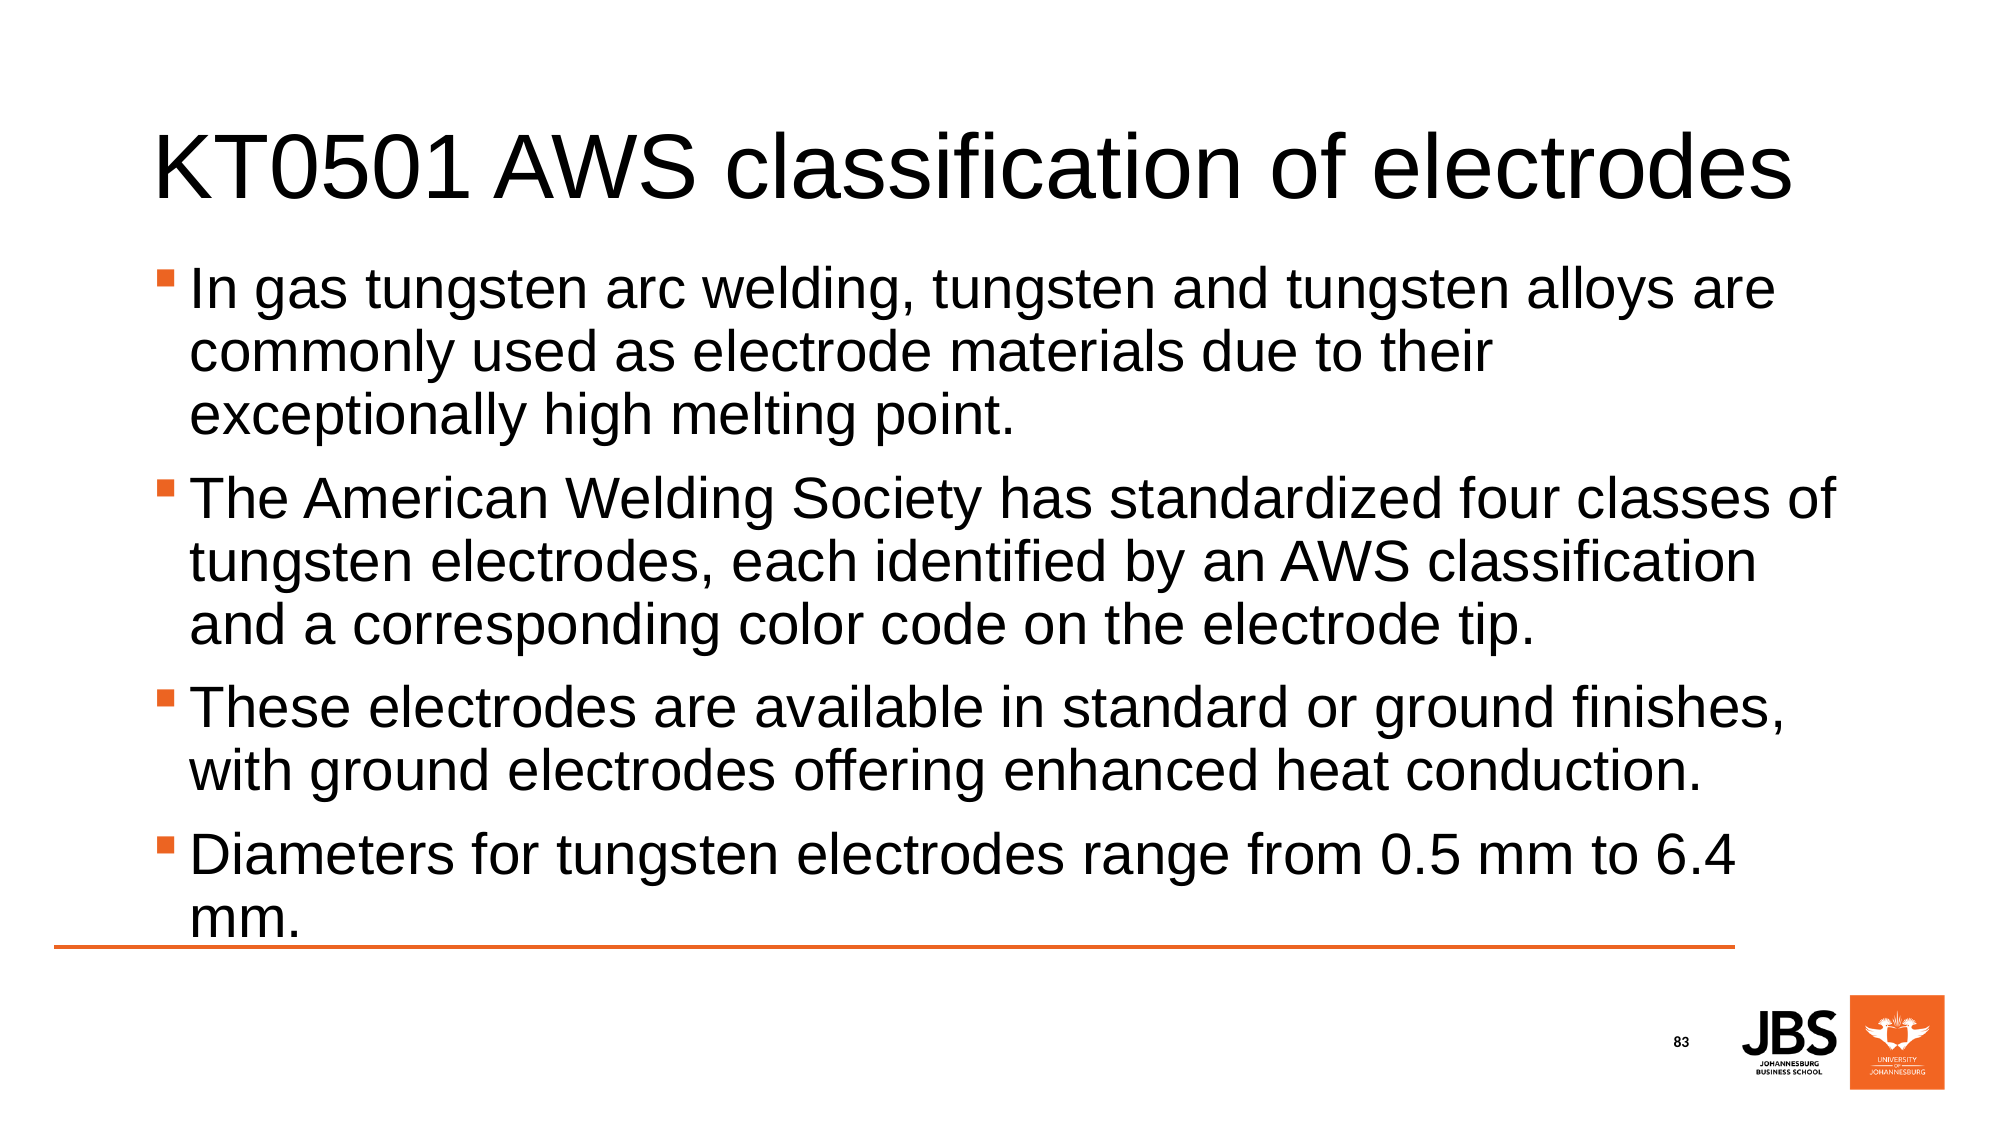

# KT0501 AWS classification of electrodes
In gas tungsten arc welding, tungsten and tungsten alloys are commonly used as electrode materials due to their exceptionally high melting point.
The American Welding Society has standardized four classes of tungsten electrodes, each identified by an AWS classification and a corresponding color code on the electrode tip.
These electrodes are available in standard or ground finishes, with ground electrodes offering enhanced heat conduction.
Diameters for tungsten electrodes range from 0.5 mm to 6.4 mm.